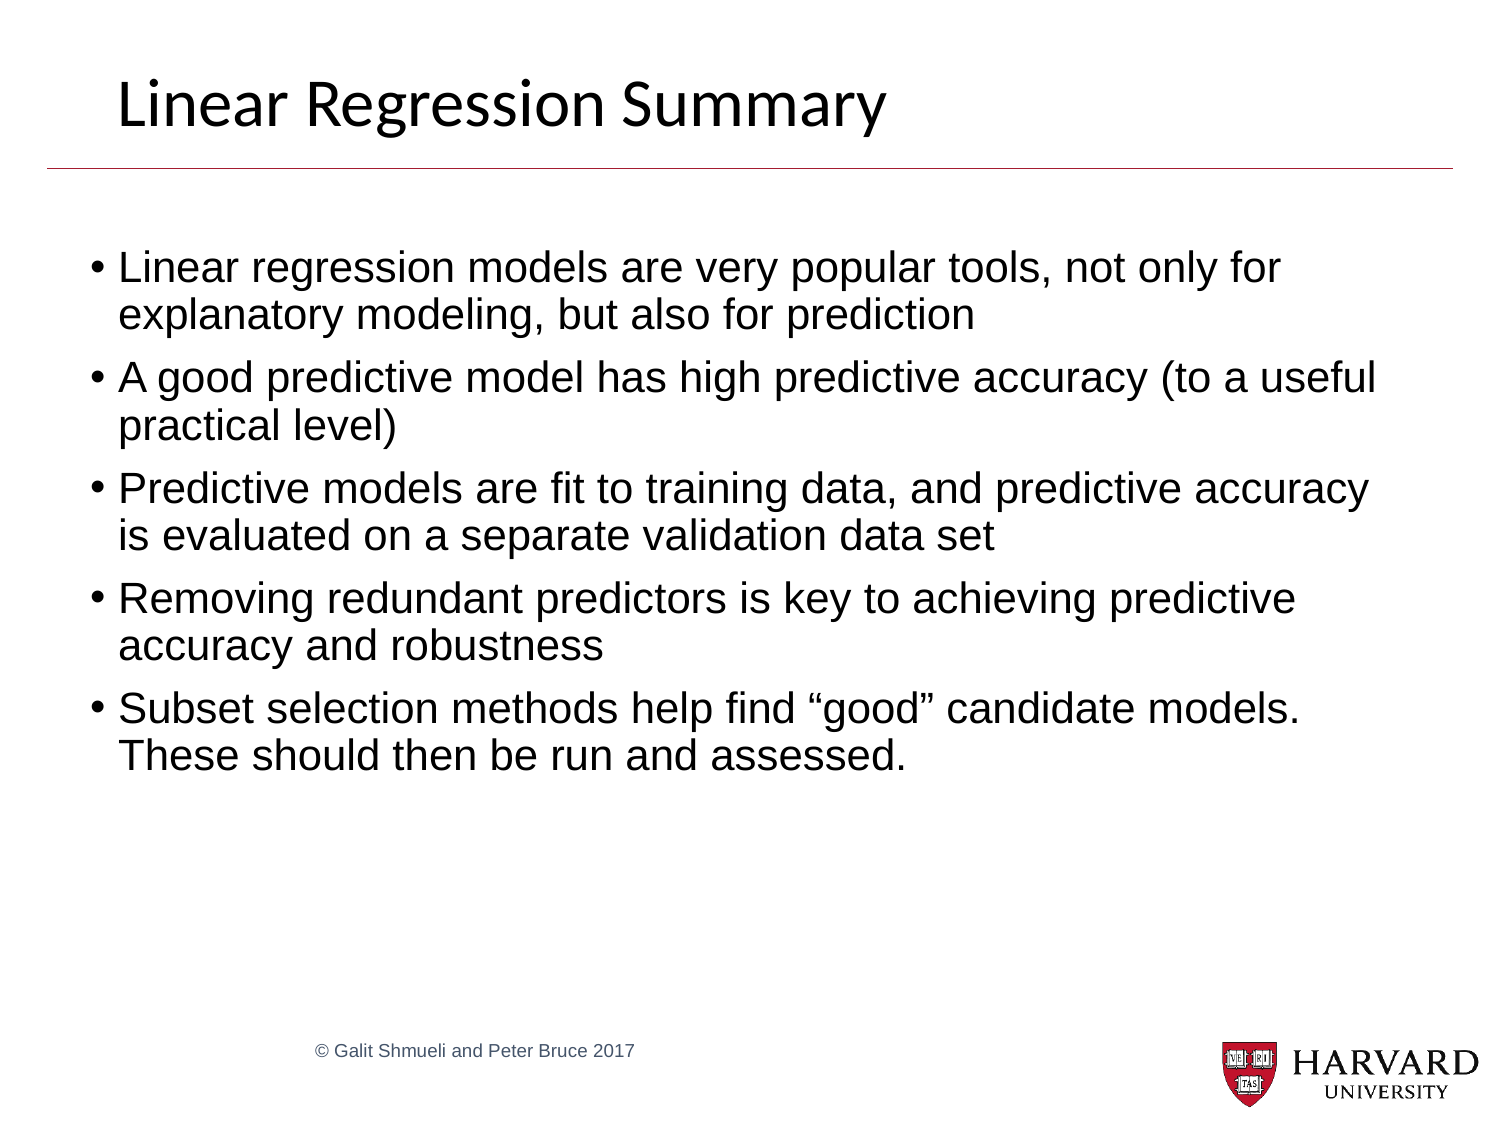

# Linear Regression Summary
Linear regression models are very popular tools, not only for explanatory modeling, but also for prediction
A good predictive model has high predictive accuracy (to a useful practical level)
Predictive models are fit to training data, and predictive accuracy is evaluated on a separate validation data set
Removing redundant predictors is key to achieving predictive accuracy and robustness
Subset selection methods help find “good” candidate models. These should then be run and assessed.

© Galit Shmueli and Peter Bruce 2017